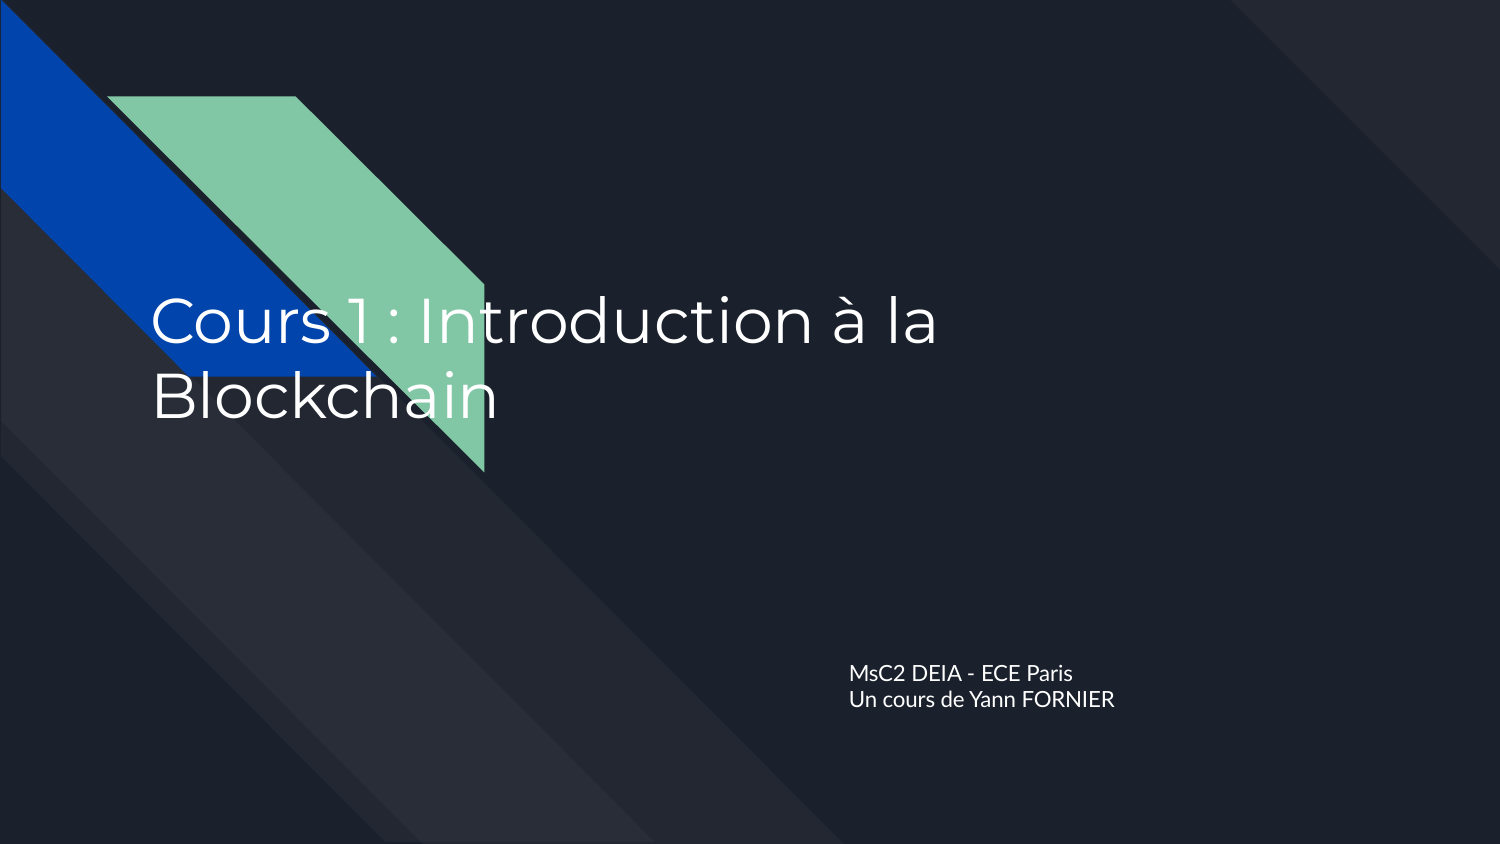

# Cours 1 : Introduction à la Blockchain
MsC2 DEIA - ECE Paris
Un cours de Yann FORNIER